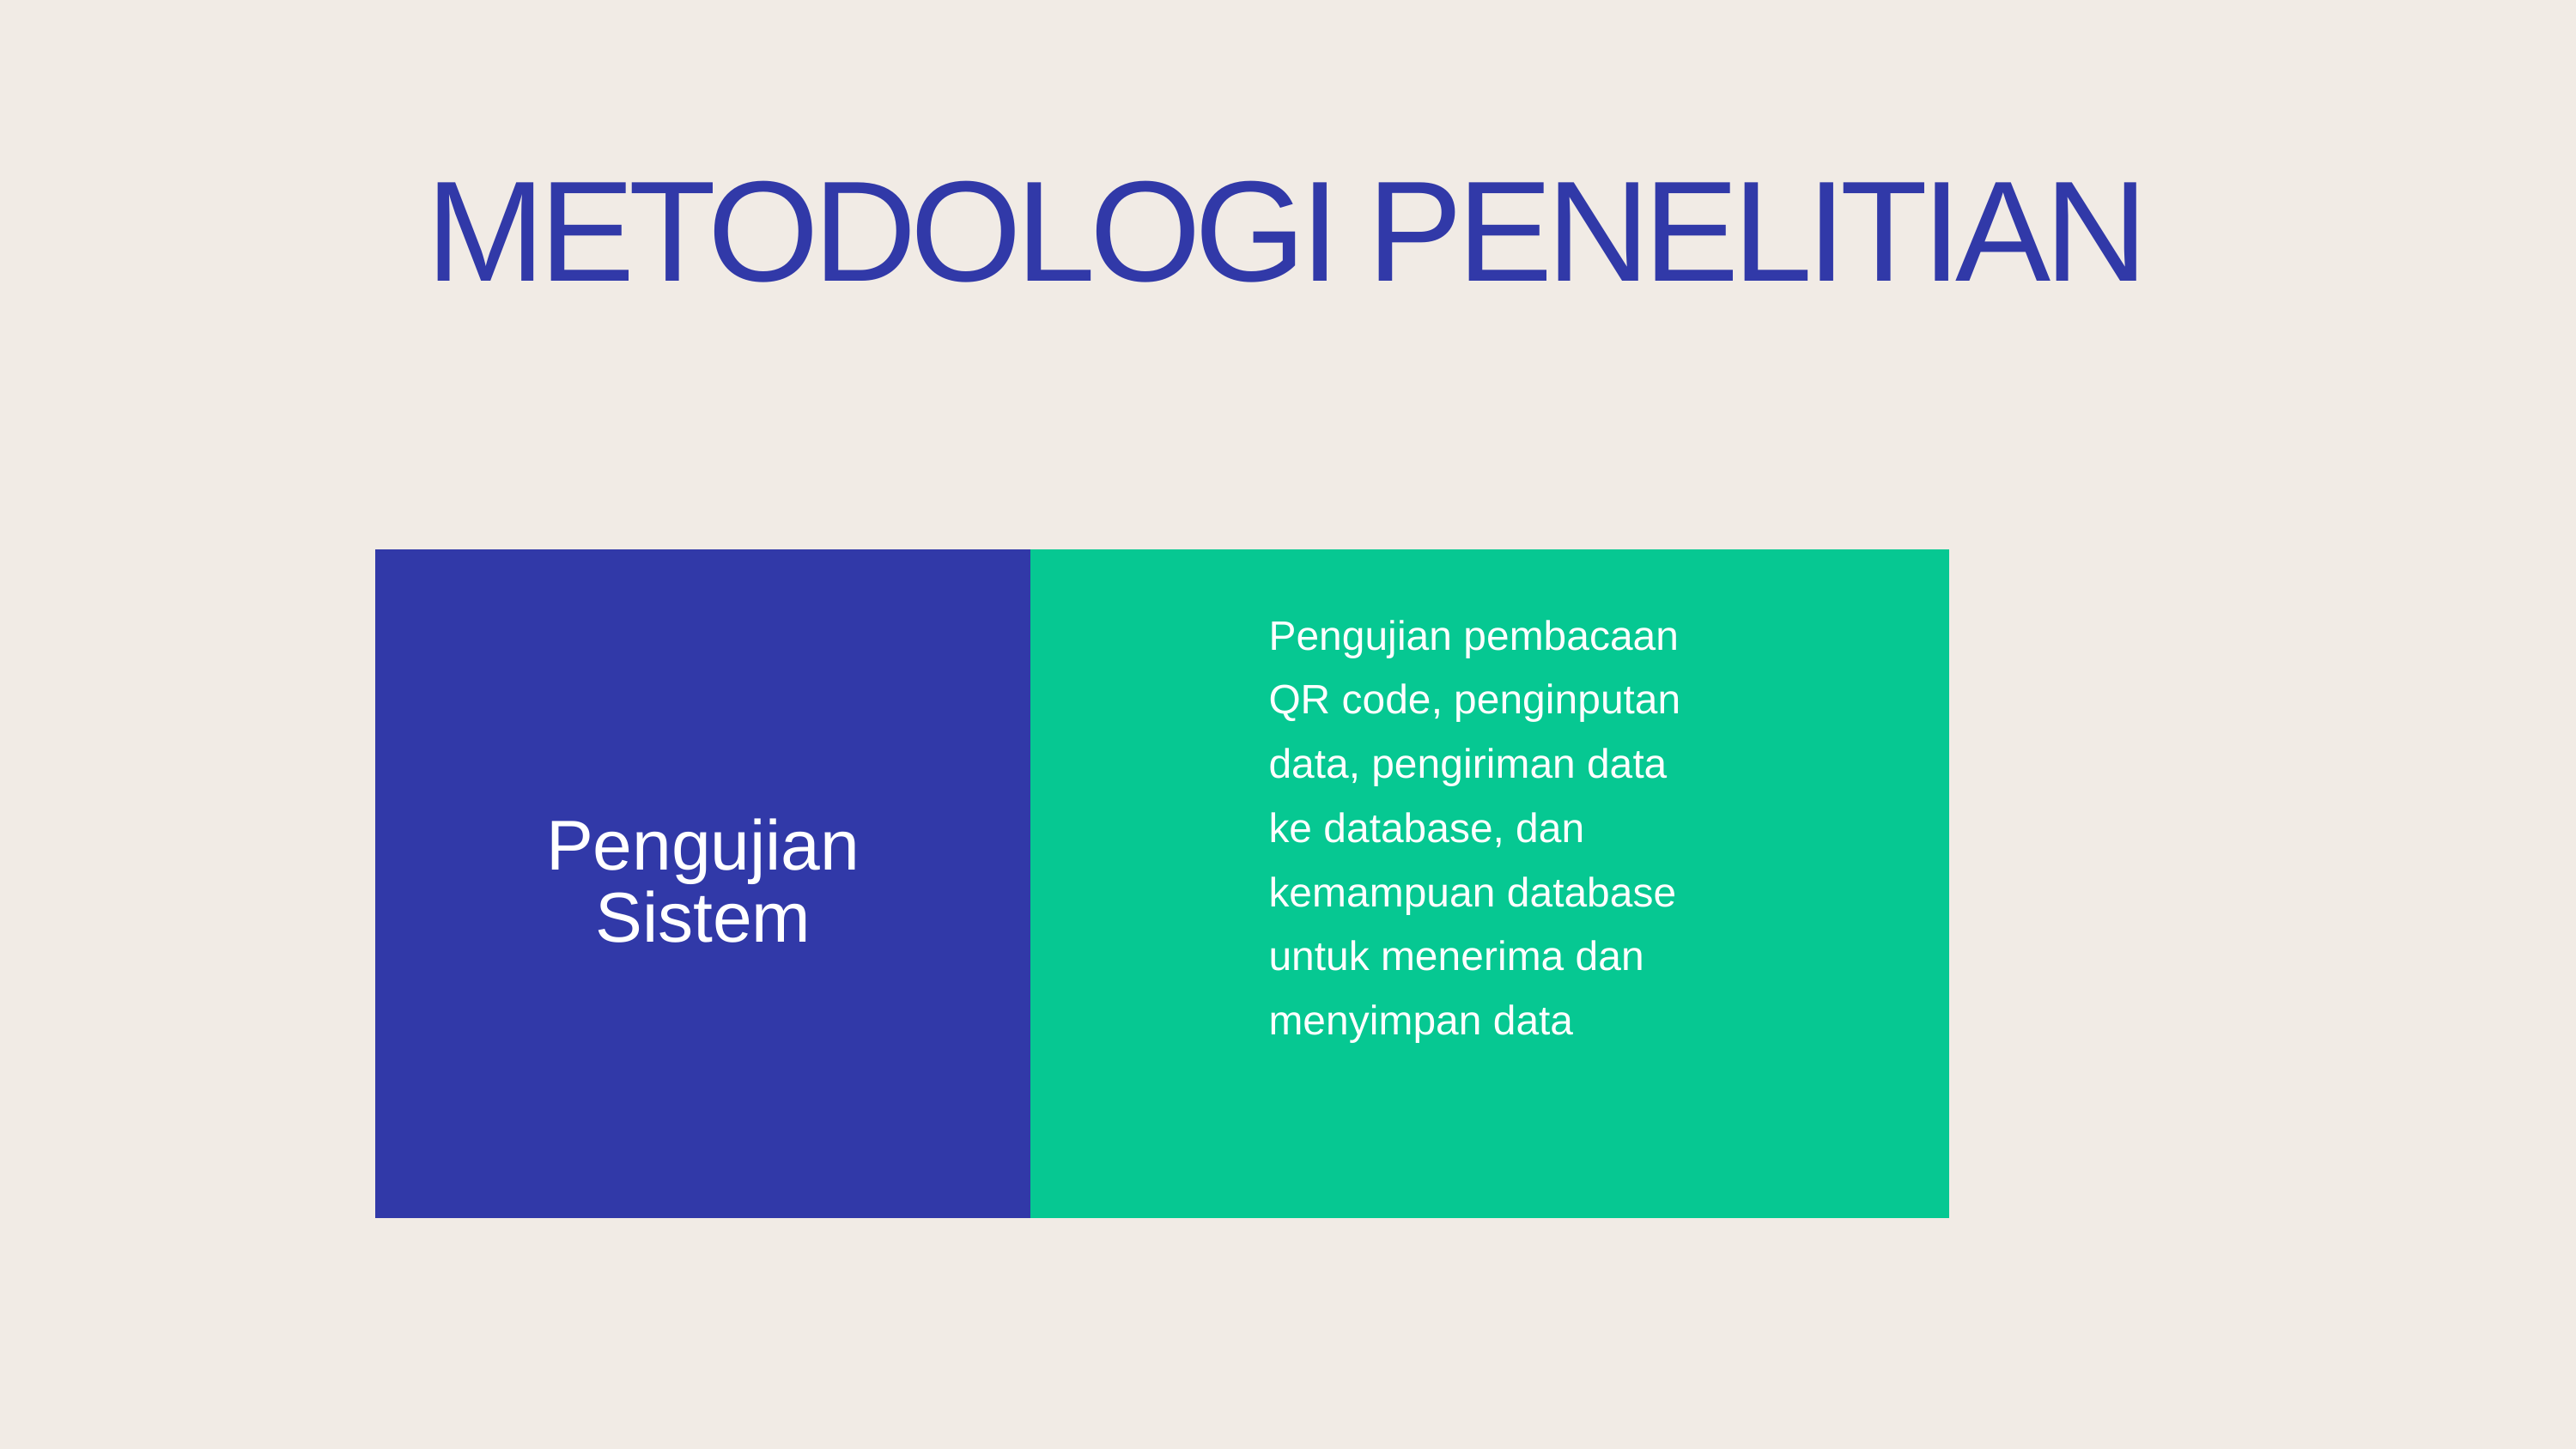

METODOLOGI PENELITIAN

Pengujian pembacaan QR code, penginputan data, pengiriman data ke database, dan kemampuan database untuk menerima dan menyimpan data
Pengujian Sistem